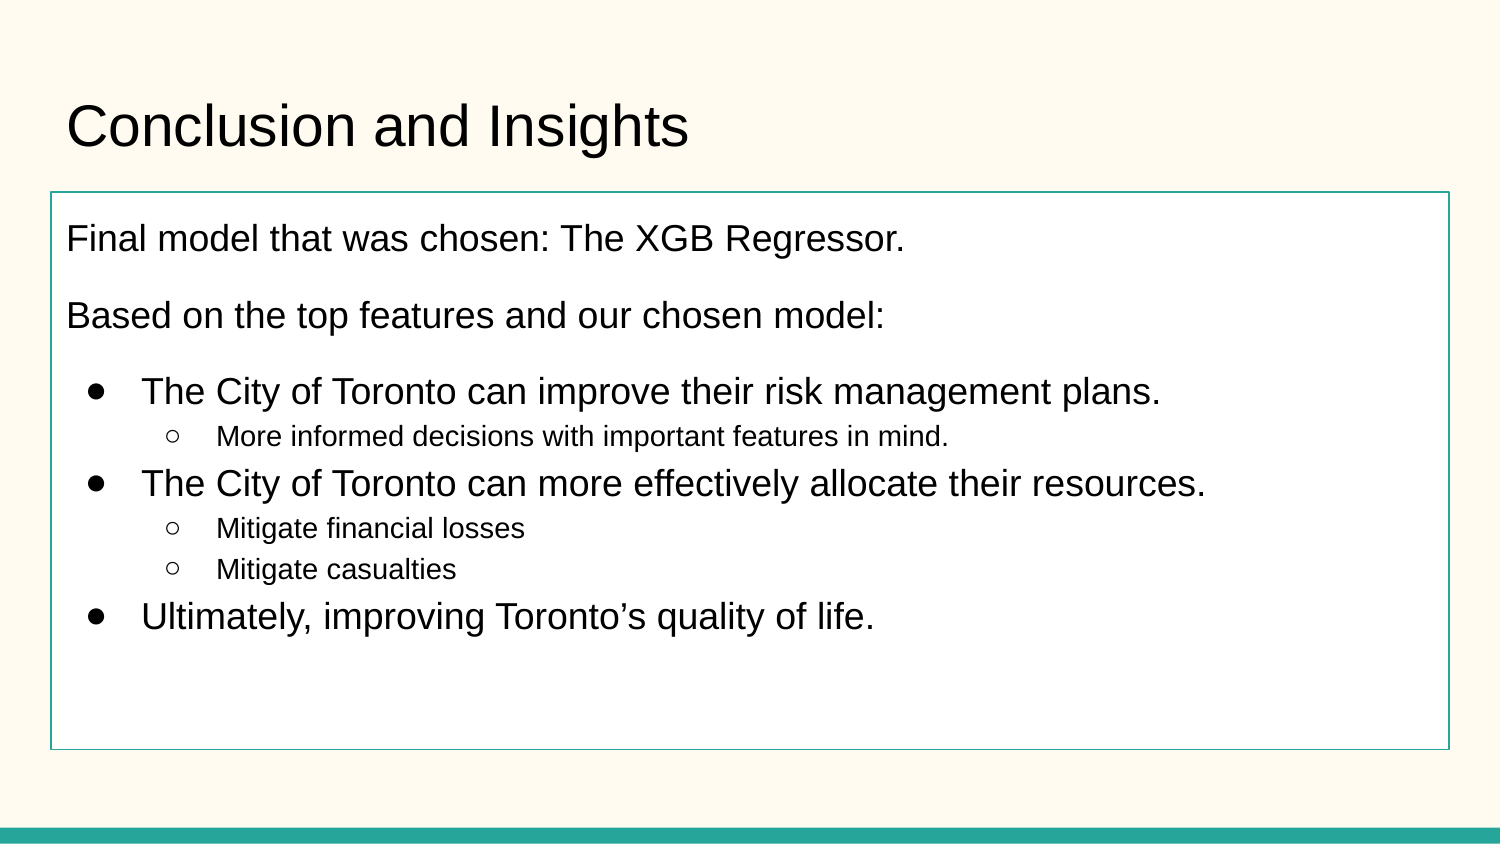

# Conclusion and Insights

Final model that was chosen: The XGB Regressor.
Based on the top features and our chosen model:
The City of Toronto can improve their risk management plans.
More informed decisions with important features in mind.
The City of Toronto can more effectively allocate their resources.
Mitigate financial losses
Mitigate casualties
Ultimately, improving Toronto’s quality of life.